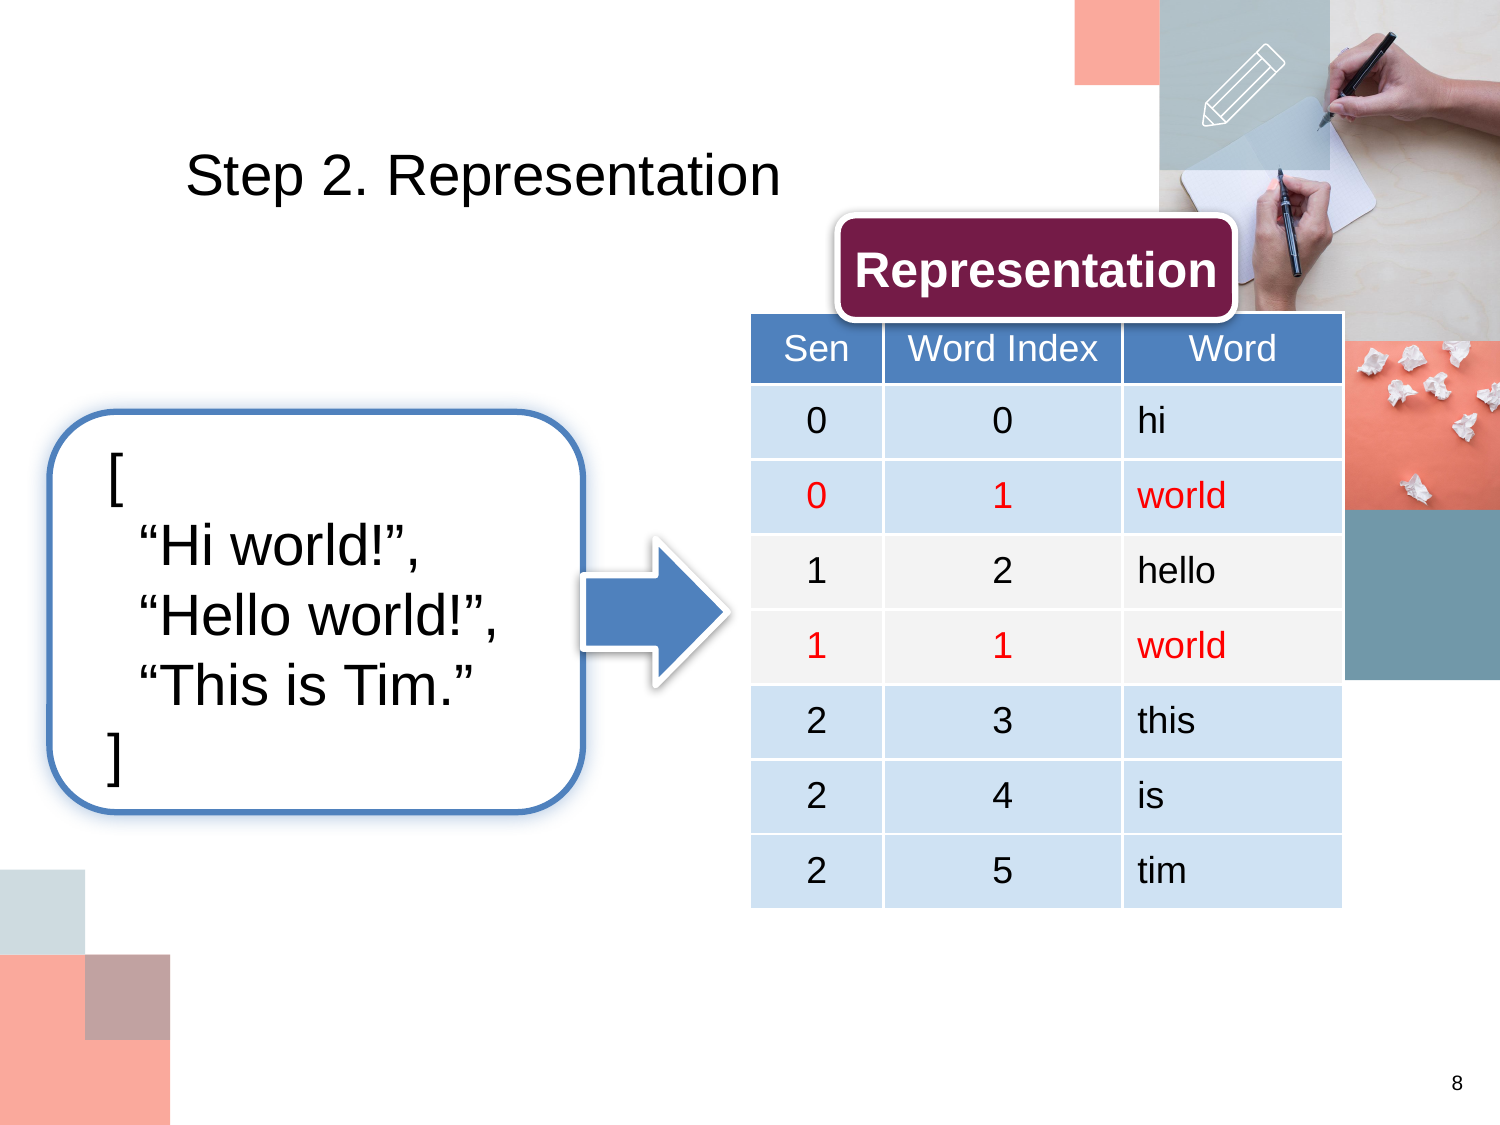

# Step 2. Representation
Representation

| Sen | Word Index | Word |
| --- | --- | --- |
| 0 | 0 | hi |
| 0 | 1 | world |
| 1 | 2 | hello |
| 1 | 1 | world |
| 2 | 3 | this |
| 2 | 4 | is |
| 2 | 5 | tim |
[
  “Hi world!”,
  “Hello world!”,
  “This is Tim.”
]